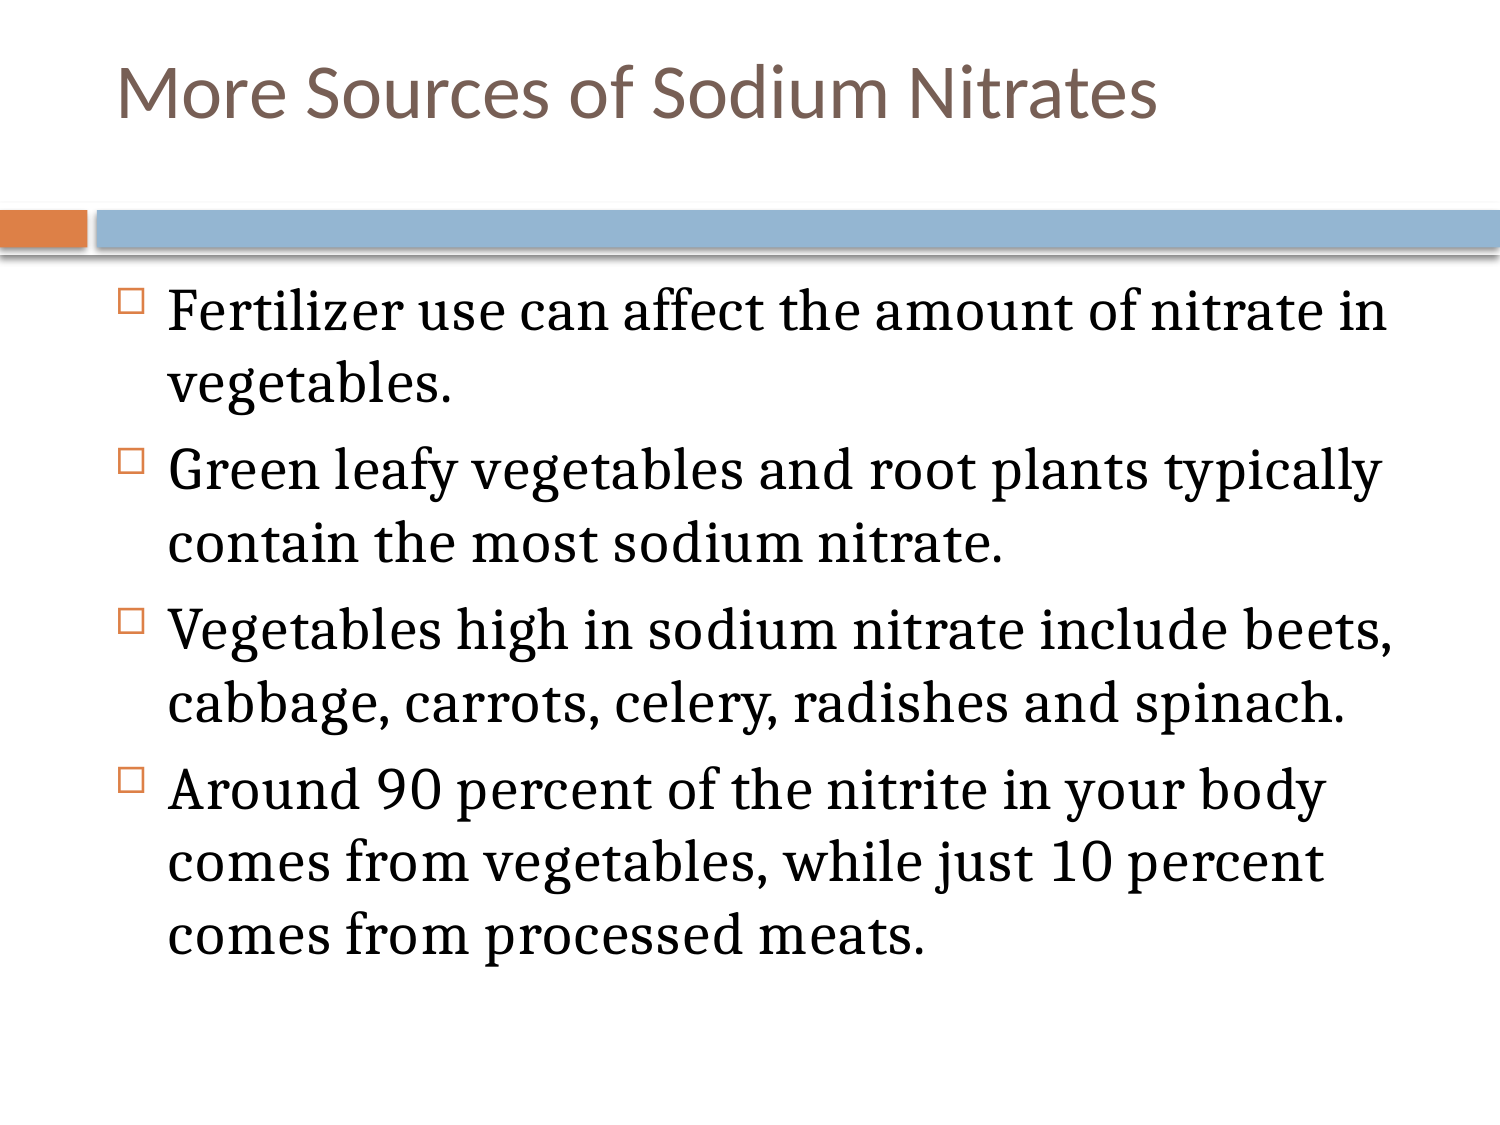

# More Sources of Sodium Nitrates
Fertilizer use can affect the amount of nitrate in vegetables.
Green leafy vegetables and root plants typically contain the most sodium nitrate.
Vegetables high in sodium nitrate include beets, cabbage, carrots, celery, radishes and spinach.
Around 90 percent of the nitrite in your body comes from vegetables, while just 10 percent comes from processed meats.